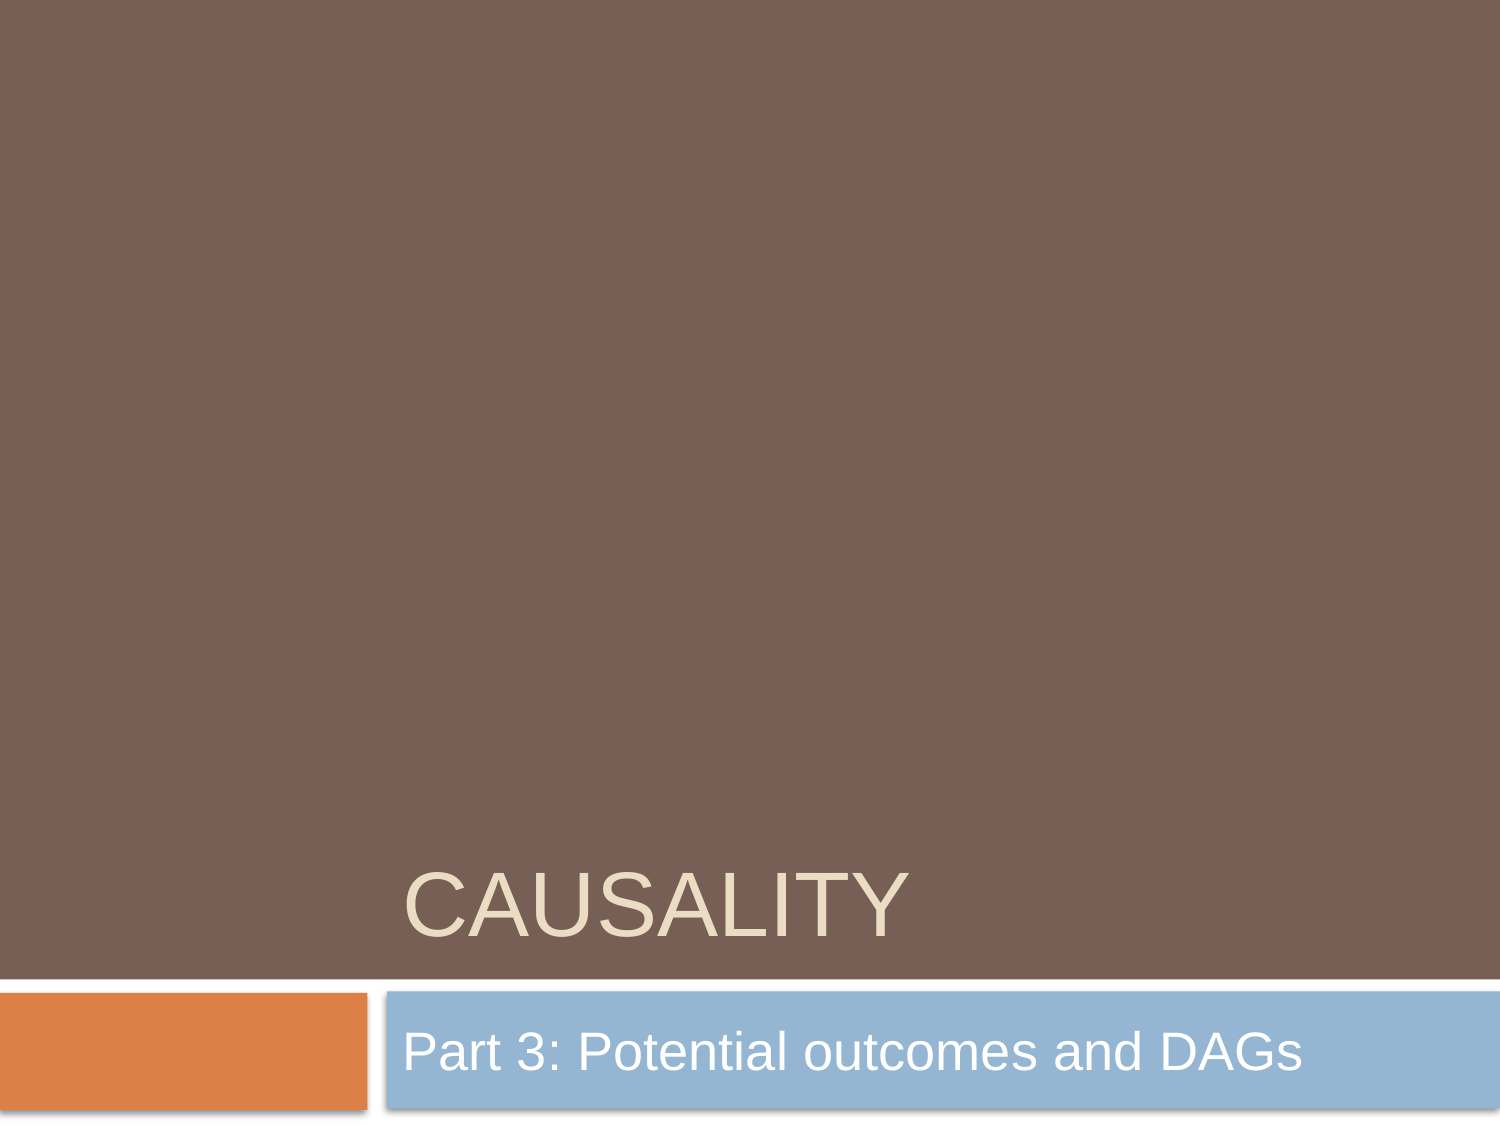

# Causality
Part 3: Potential outcomes and DAGs